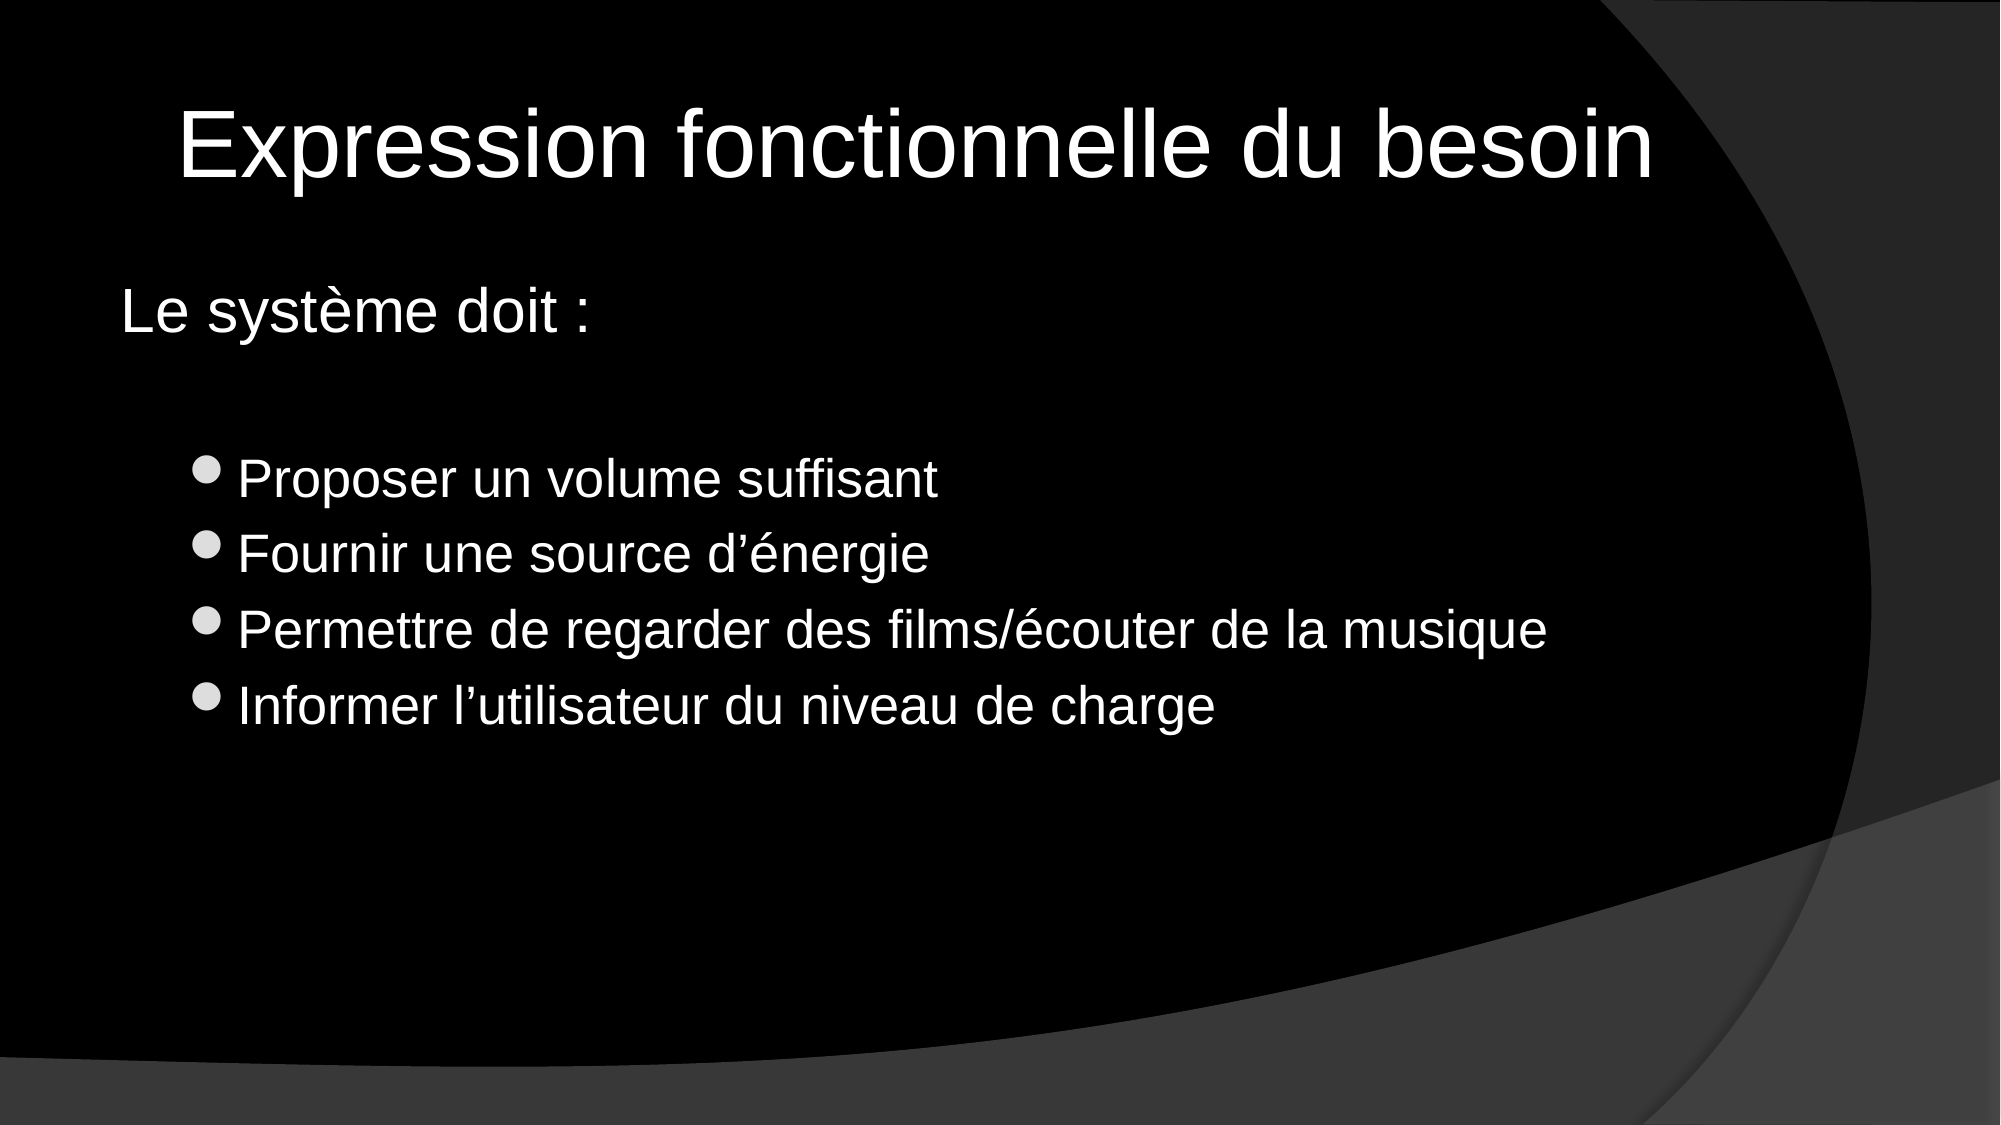

# Expression fonctionnelle du besoin
Le système doit :

Proposer un volume suffisant
Fournir une source d’énergie
Permettre de regarder des films/écouter de la musique
Informer l’utilisateur du niveau de charge